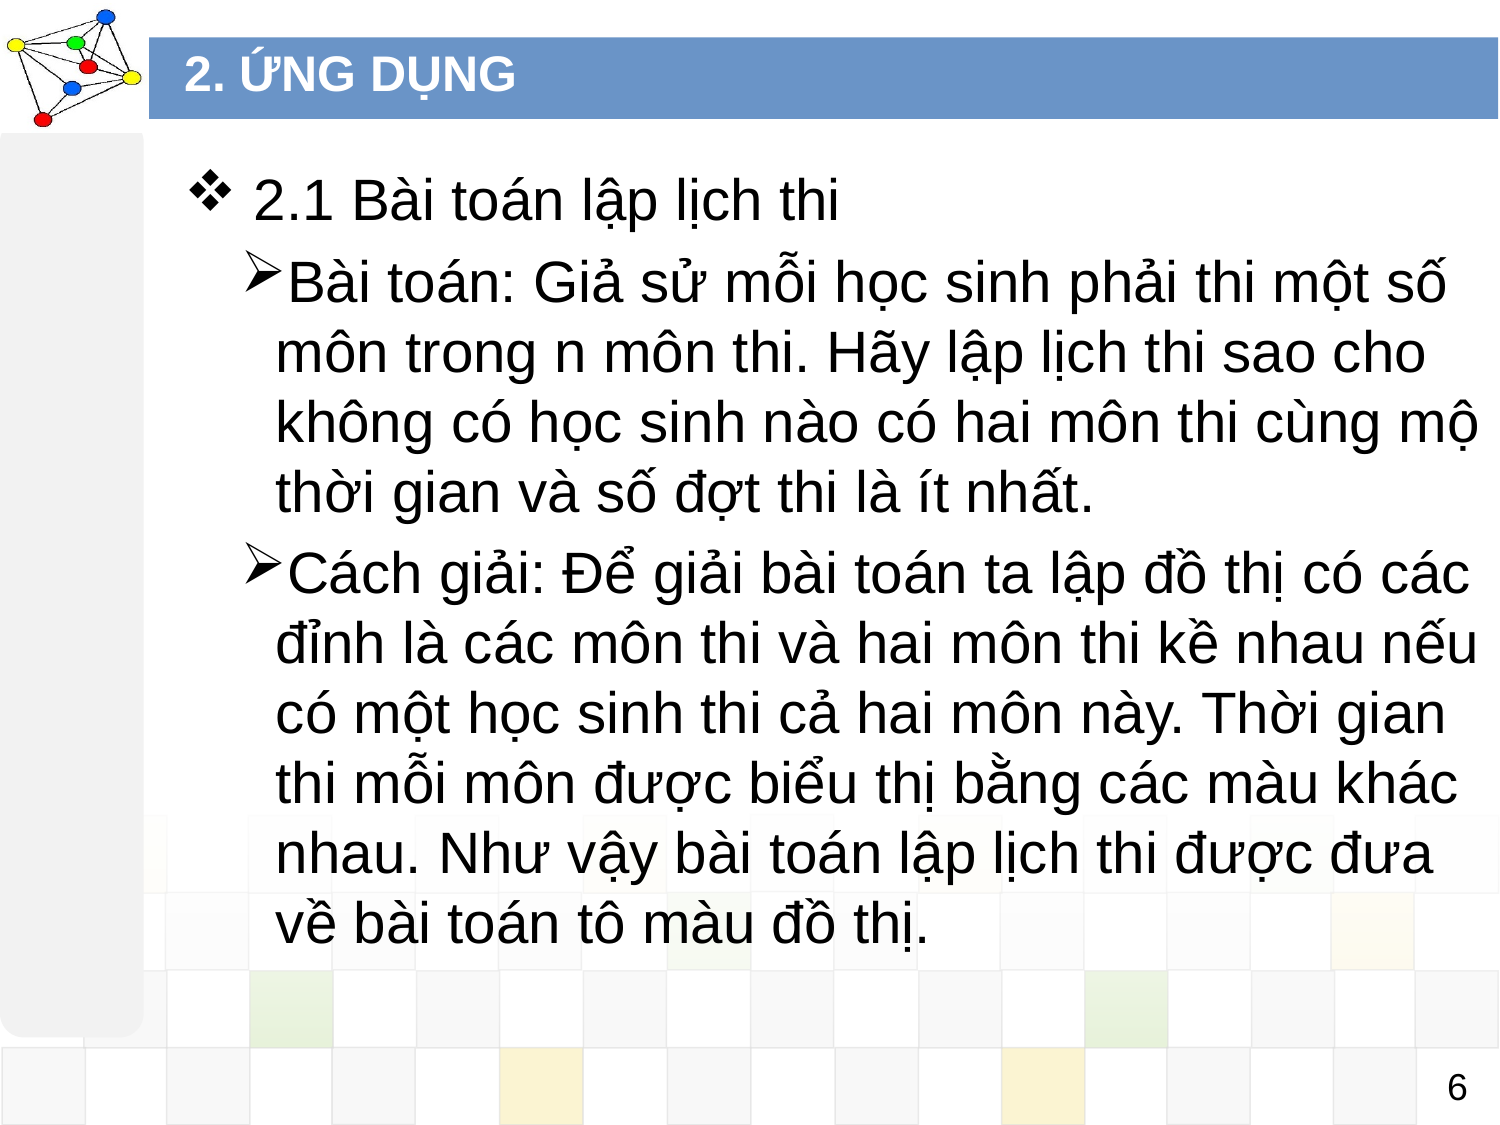

# 2. ỨNG DỤNG
 2.1 Bài toán lập lịch thi
Bài toán: Giả sử mỗi học sinh phải thi một số môn trong n môn thi. Hãy lập lịch thi sao cho không có học sinh nào có hai môn thi cùng mộ thời gian và số đợt thi là ít nhất.
Cách giải: Để giải bài toán ta lập đồ thị có các đỉnh là các môn thi và hai môn thi kề nhau nếu có một học sinh thi cả hai môn này. Thời gian thi mỗi môn được biểu thị bằng các màu khác nhau. Như vậy bài toán lập lịch thi được đưa về bài toán tô màu đồ thị.

6